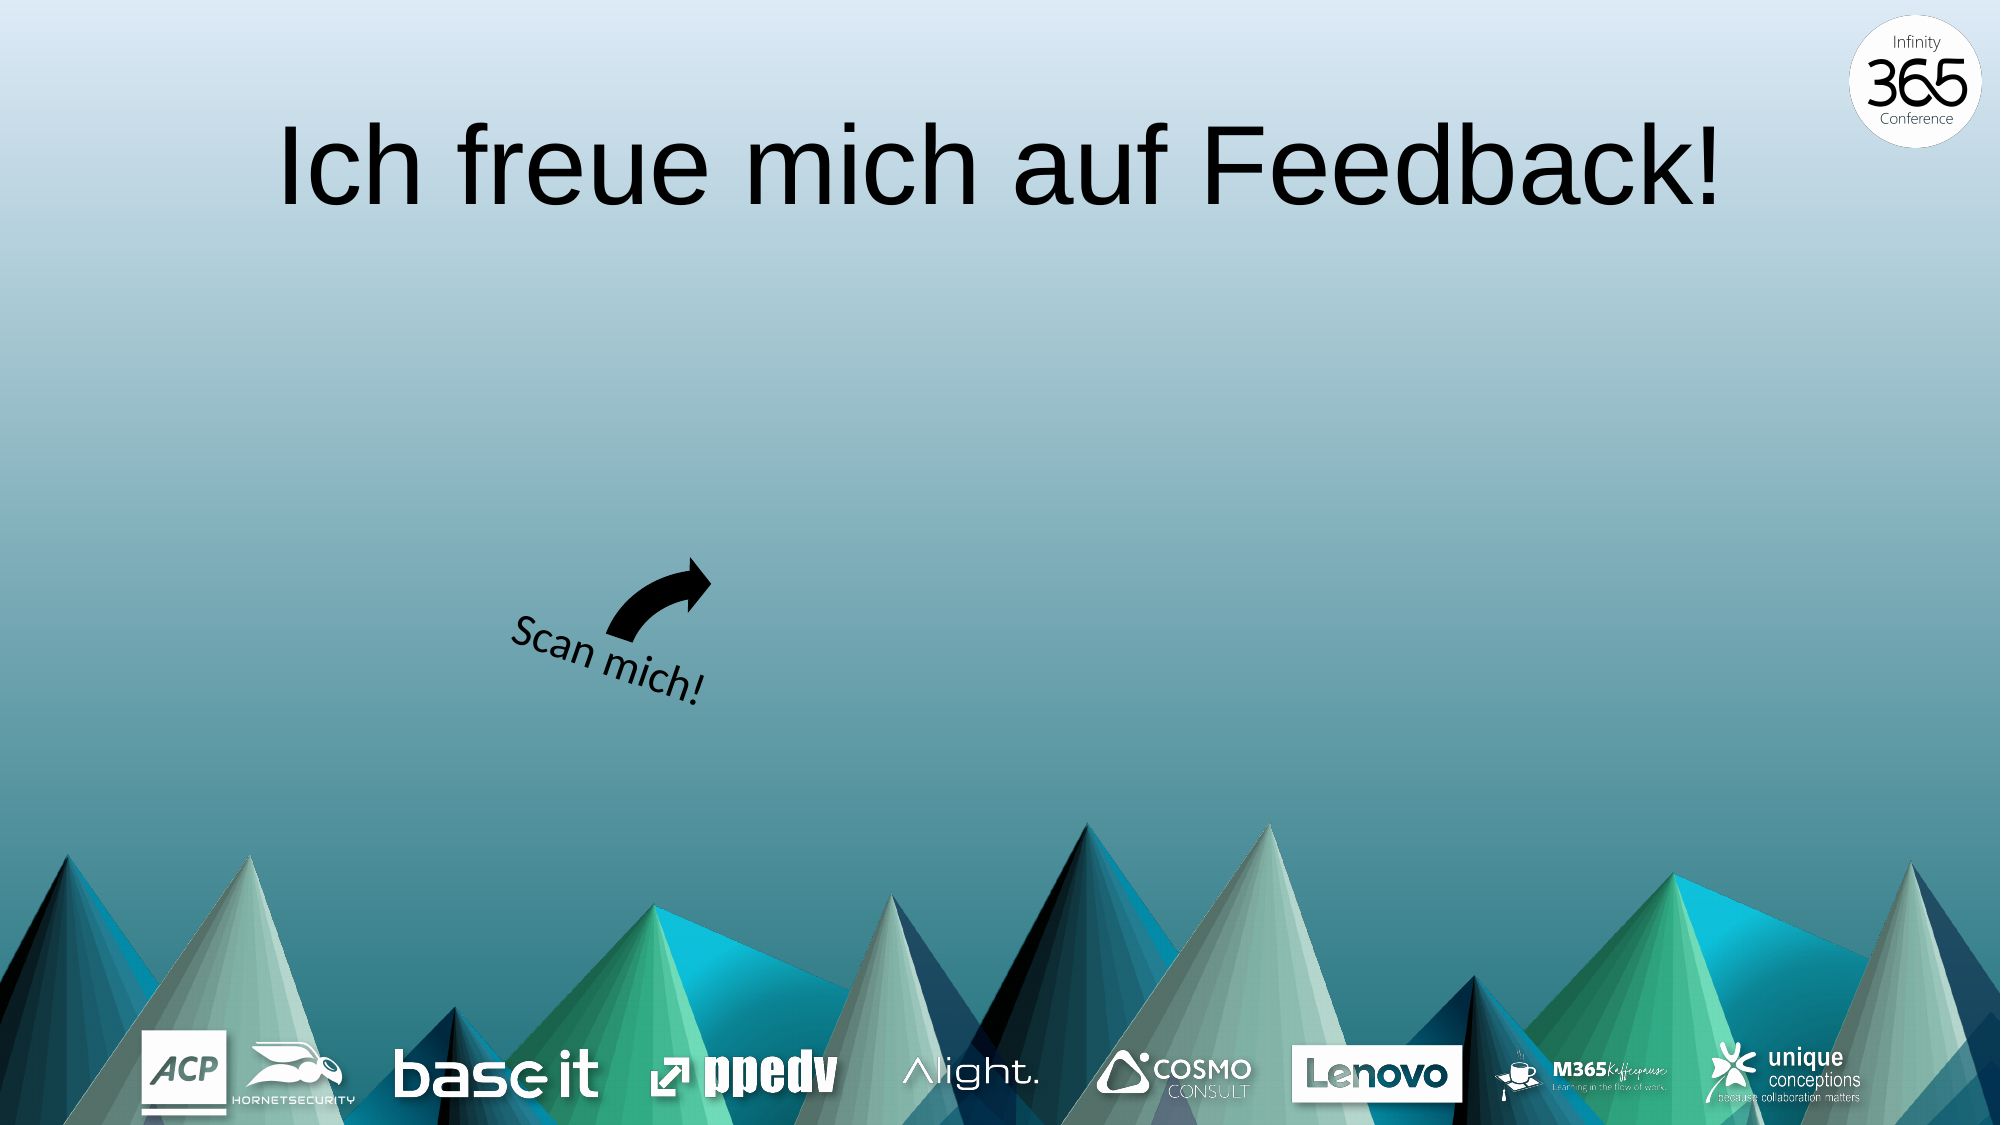

# Ich freue mich auf Feedback!

Scan mich!